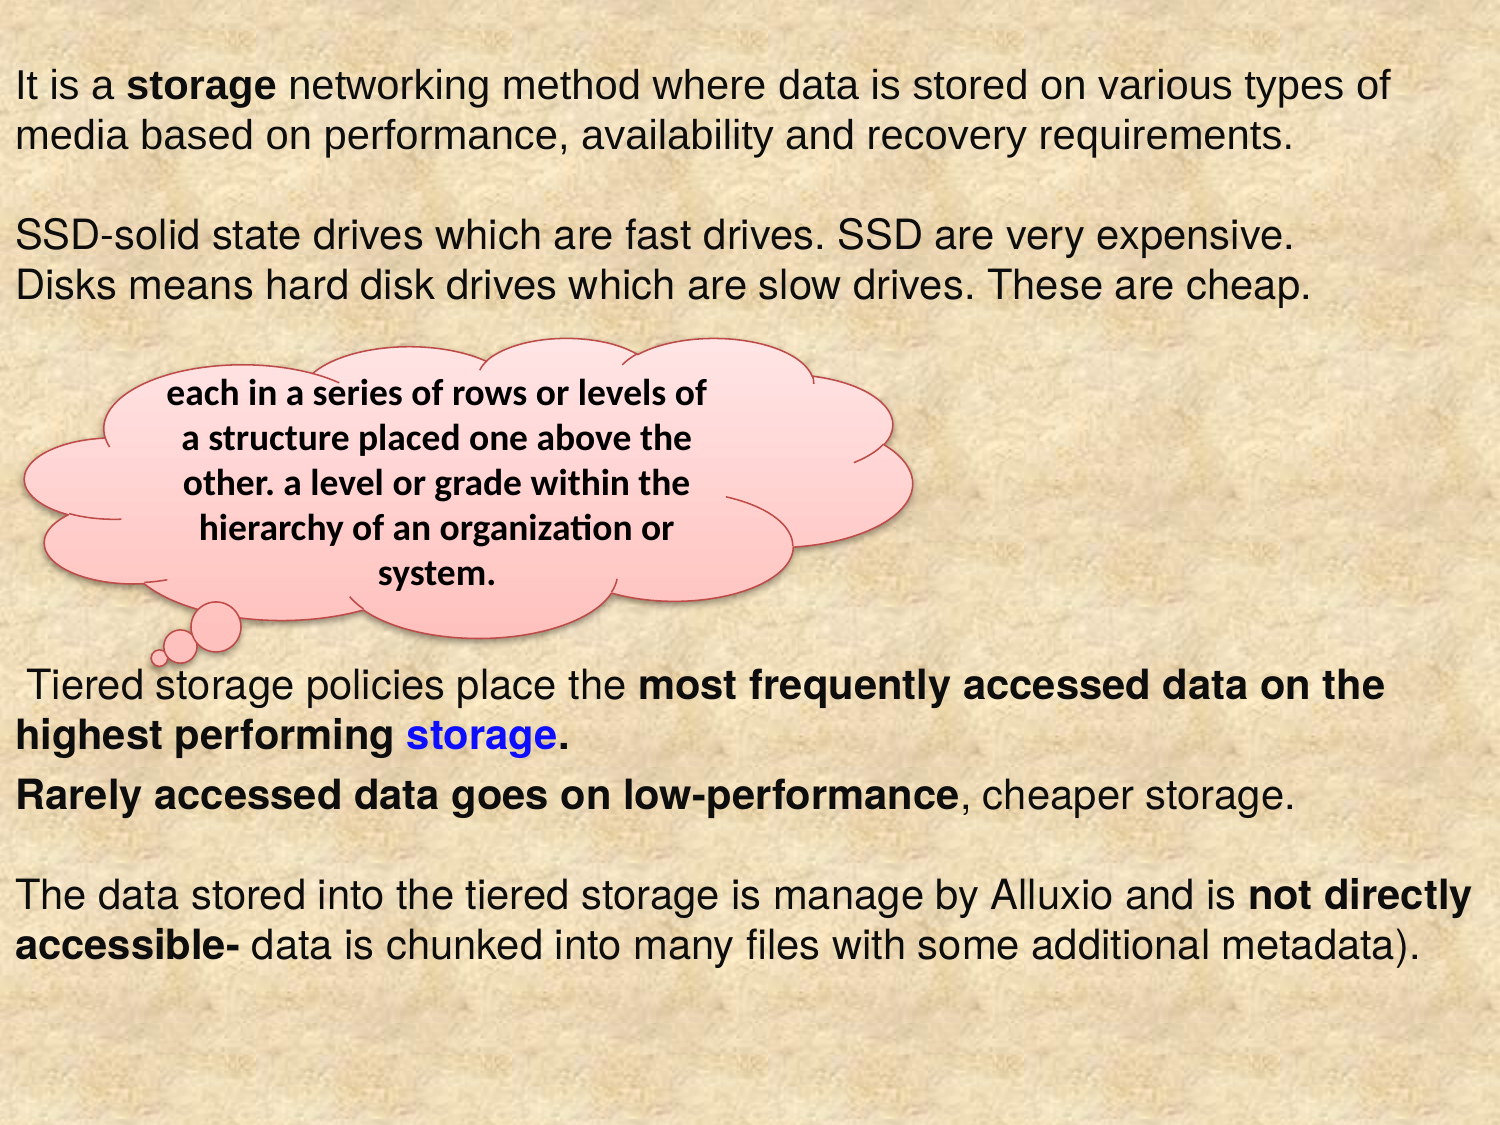

It is a storage networking method where data is stored on various types of media based on performance, availability and recovery requirements.
SSD-solid state drives which are fast drives. SSD are very expensive.
Disks means hard disk drives which are slow drives. These are cheap.

 Tiered storage policies place the most frequently accessed data on the highest performing storage.
Rarely accessed data goes on low-performance, cheaper storage.

The data stored into the tiered storage is manage by Alluxio and is not directly accessible- data is chunked into many files with some additional metadata).

each in a series of rows or levels of a structure placed one above the other. a level or grade within the hierarchy of an organization or system.